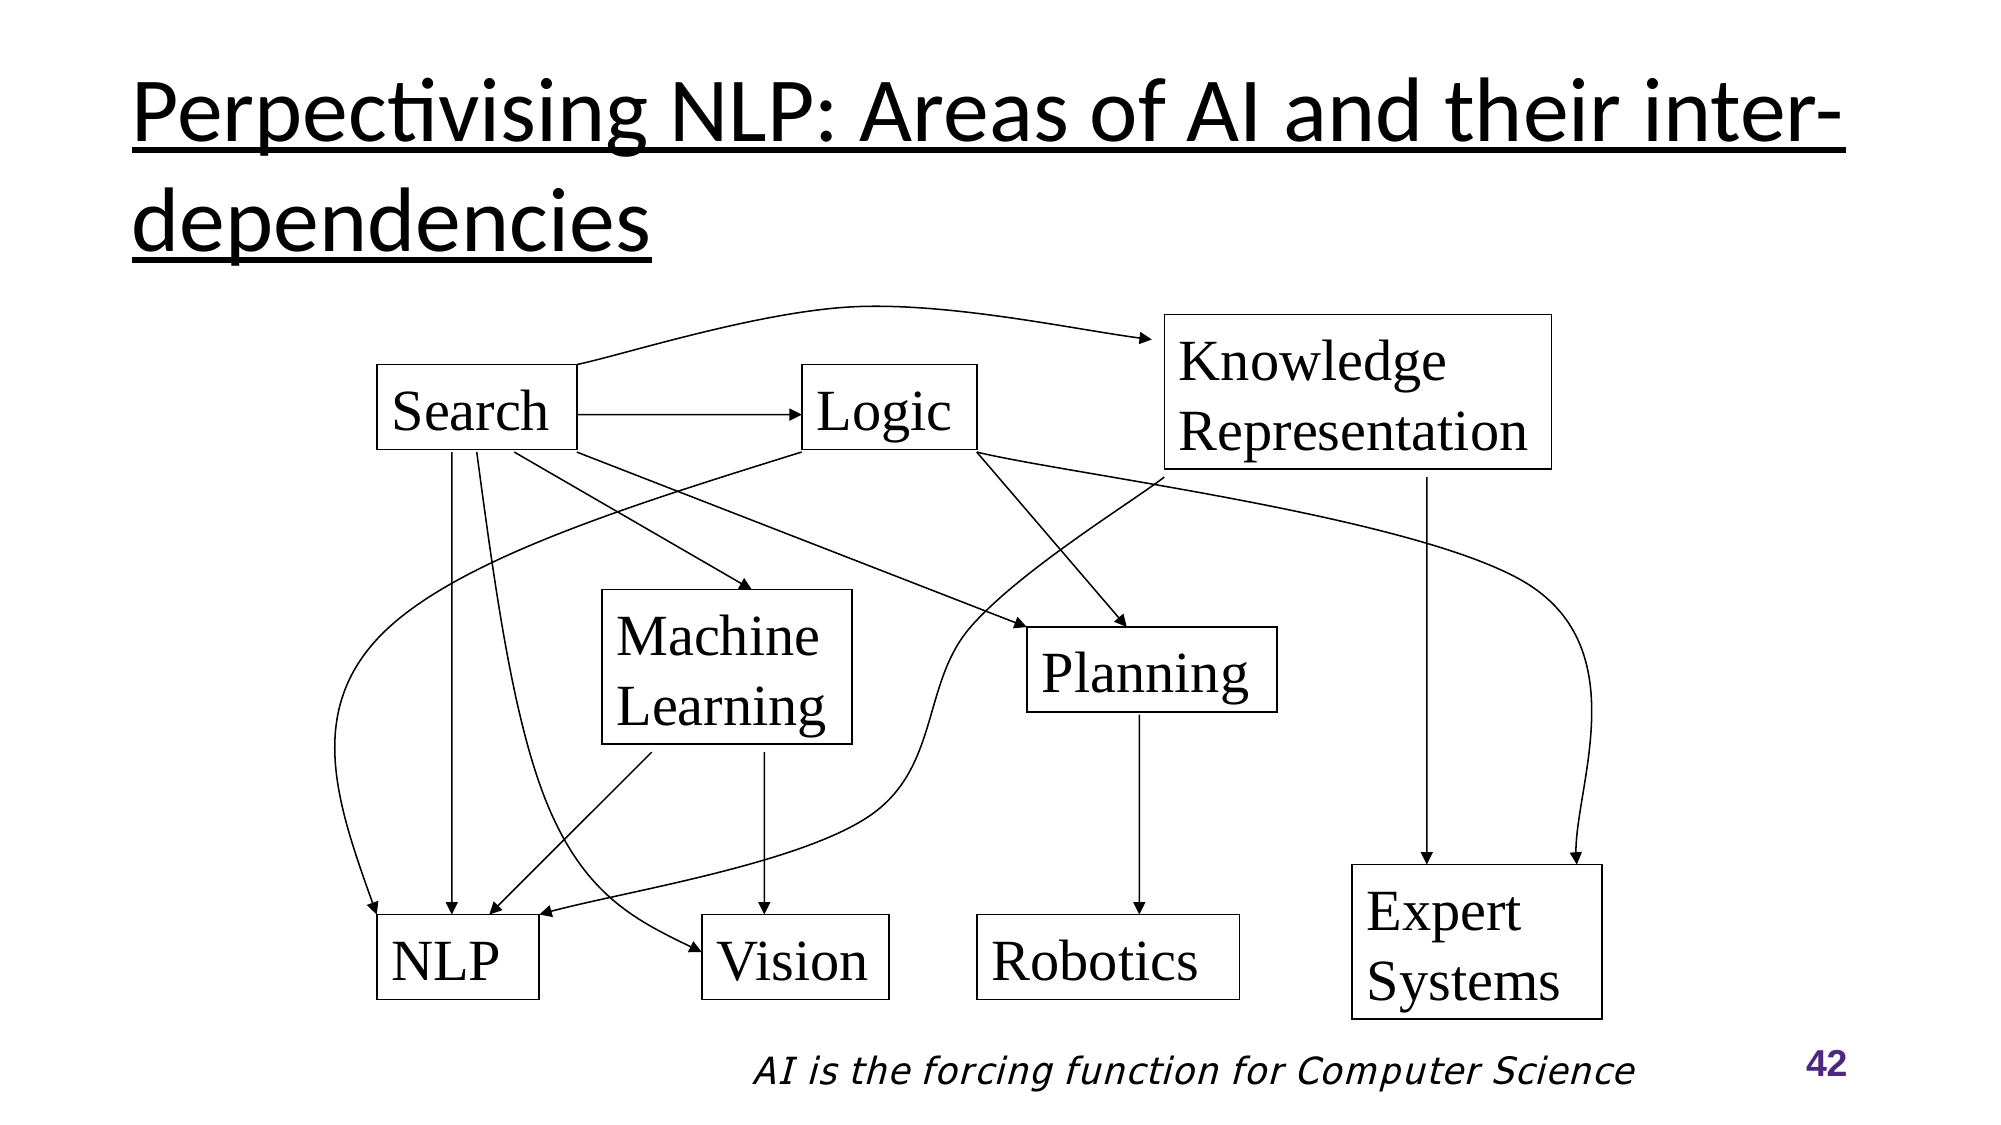

Perpectivising NLP: Areas of AI and their inter-dependencies

Knowledge Representation
Search
Logic

Machine Learning
Planning

Expert Systems
NLP
Vision
Robotics

AI is the forcing function for Computer Science